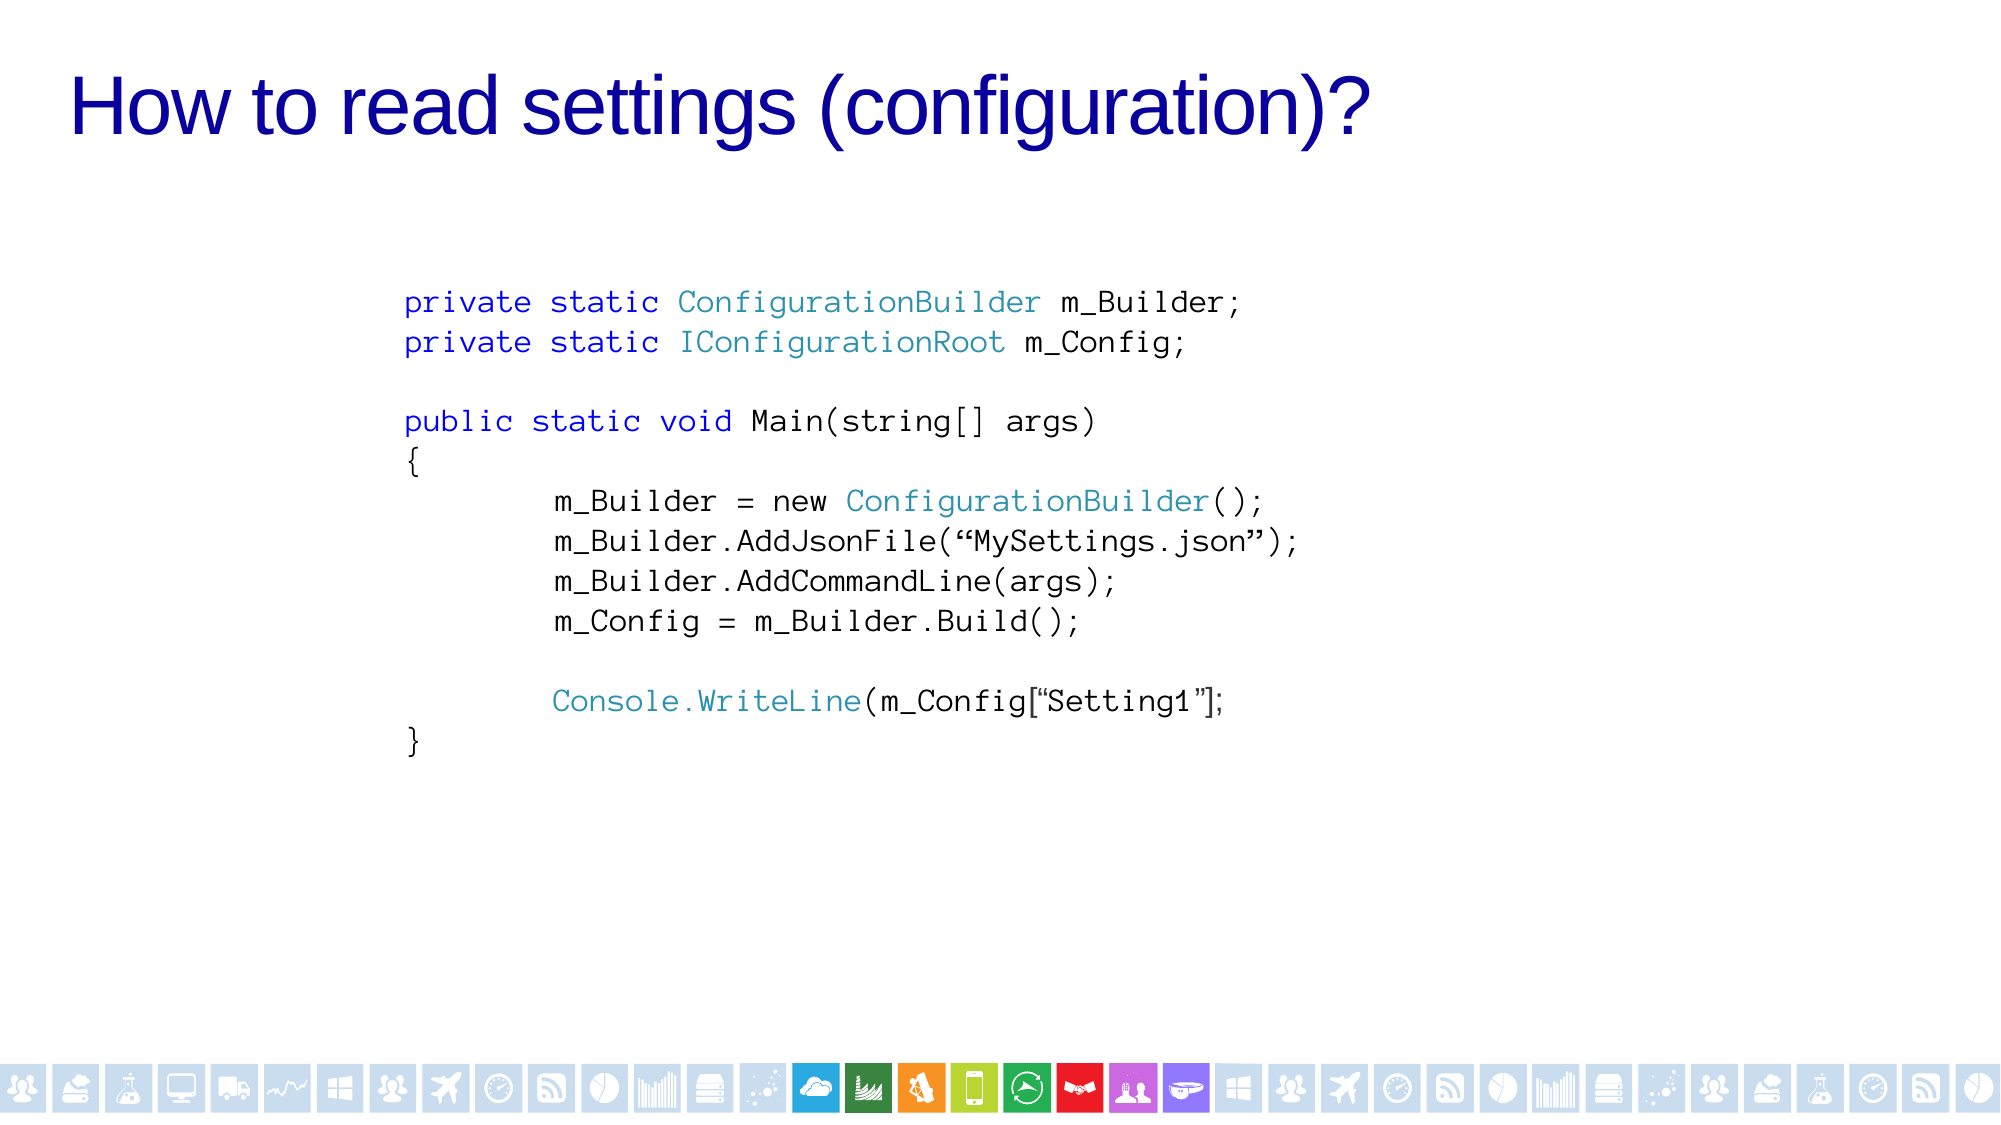

# How to read settings (configuration)?
private static ConfigurationBuilder m_Builder;
private static IConfigurationRoot m_Config;

public static void Main(string[] args)
{
 	m_Builder = new ConfigurationBuilder();
	m_Builder.AddJsonFile(“MySettings.json”);
	m_Builder.AddCommandLine(args);
	m_Config = m_Builder.Build();
                Console.WriteLine(m_Config[“Setting1”];
}